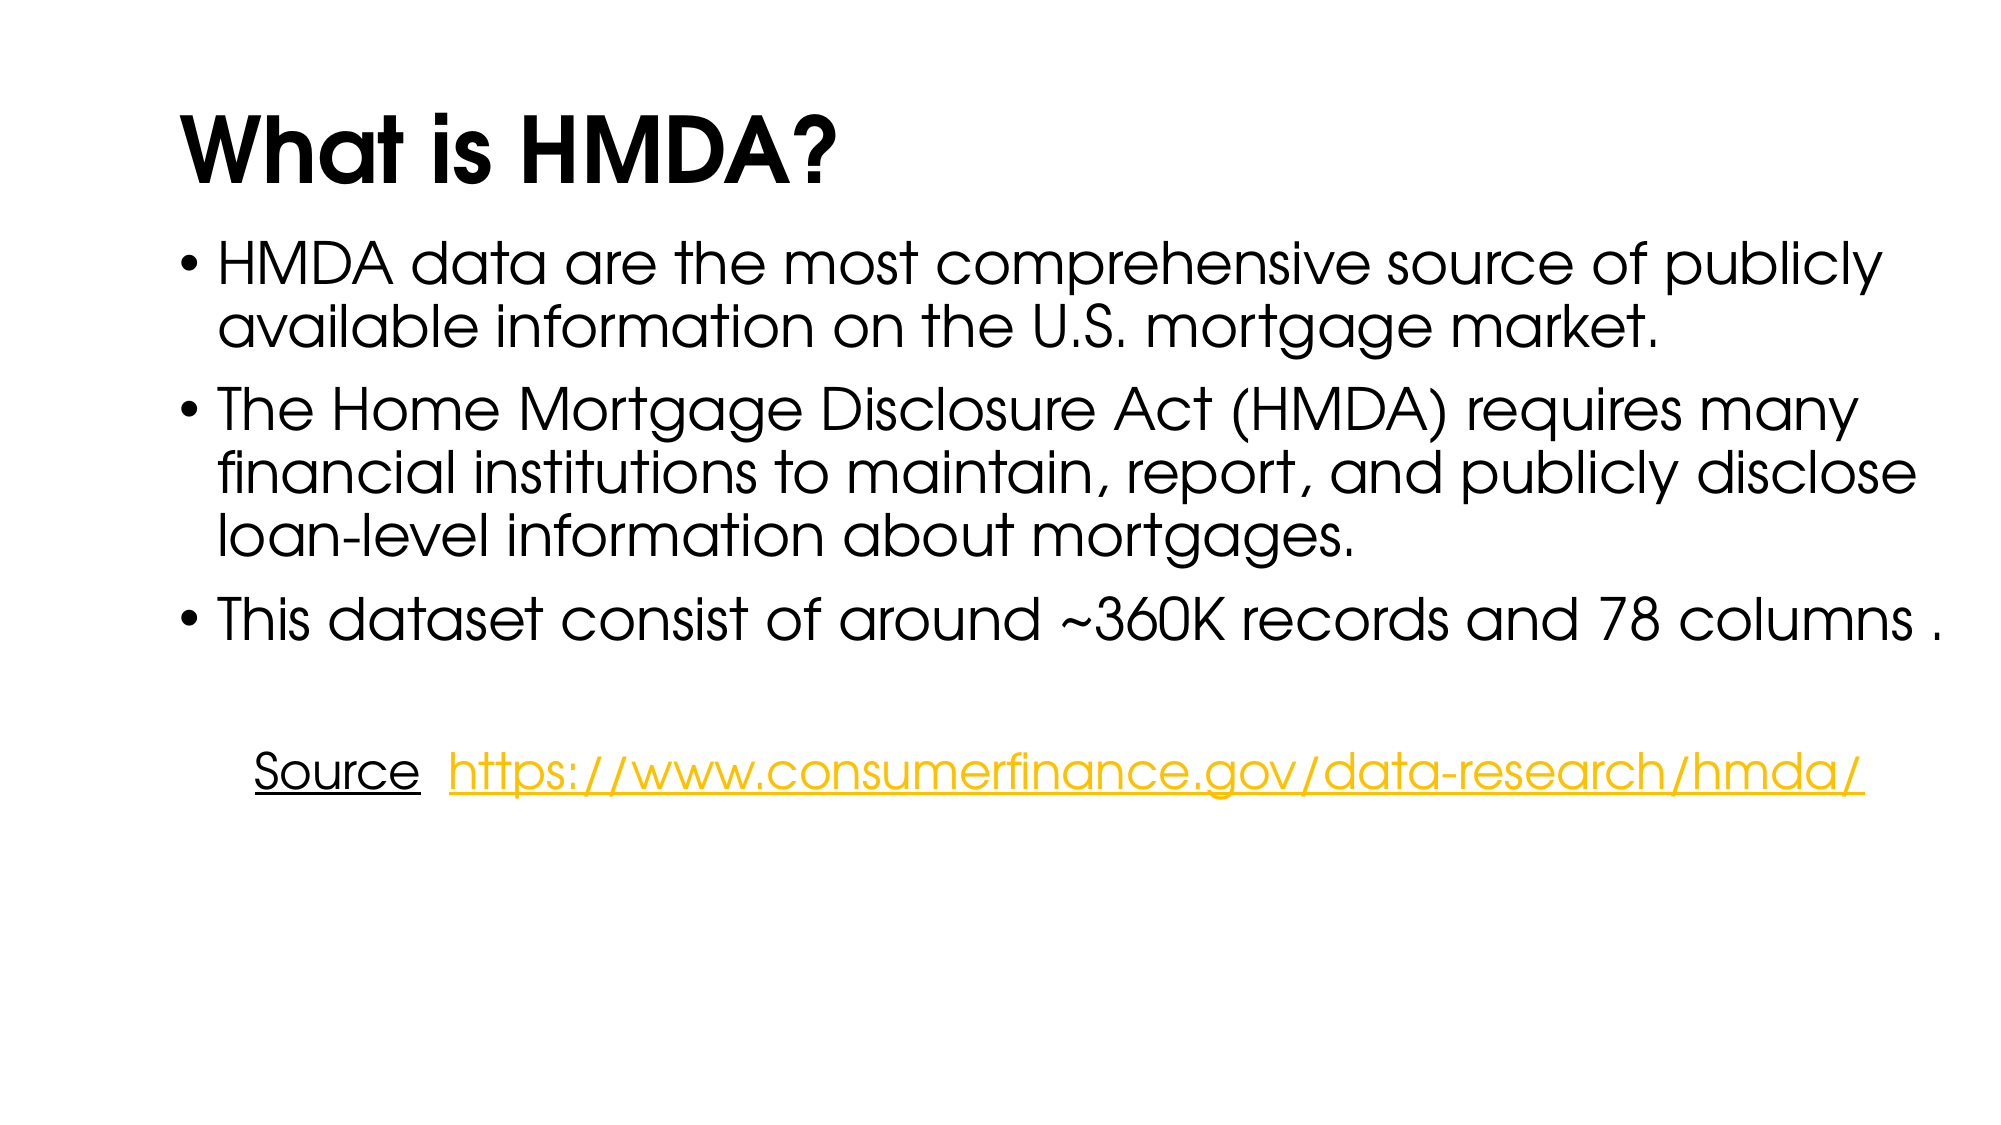

What is HMDA?
HMDA data are the most comprehensive source of publicly available information on the U.S. mortgage market.
The Home Mortgage Disclosure Act (HMDA) requires many financial institutions to maintain, report, and publicly disclose loan-level information about mortgages.
This dataset consist of around ~360K records and 78 columns .

Source  https://www.consumerfinance.gov/data-research/hmda/